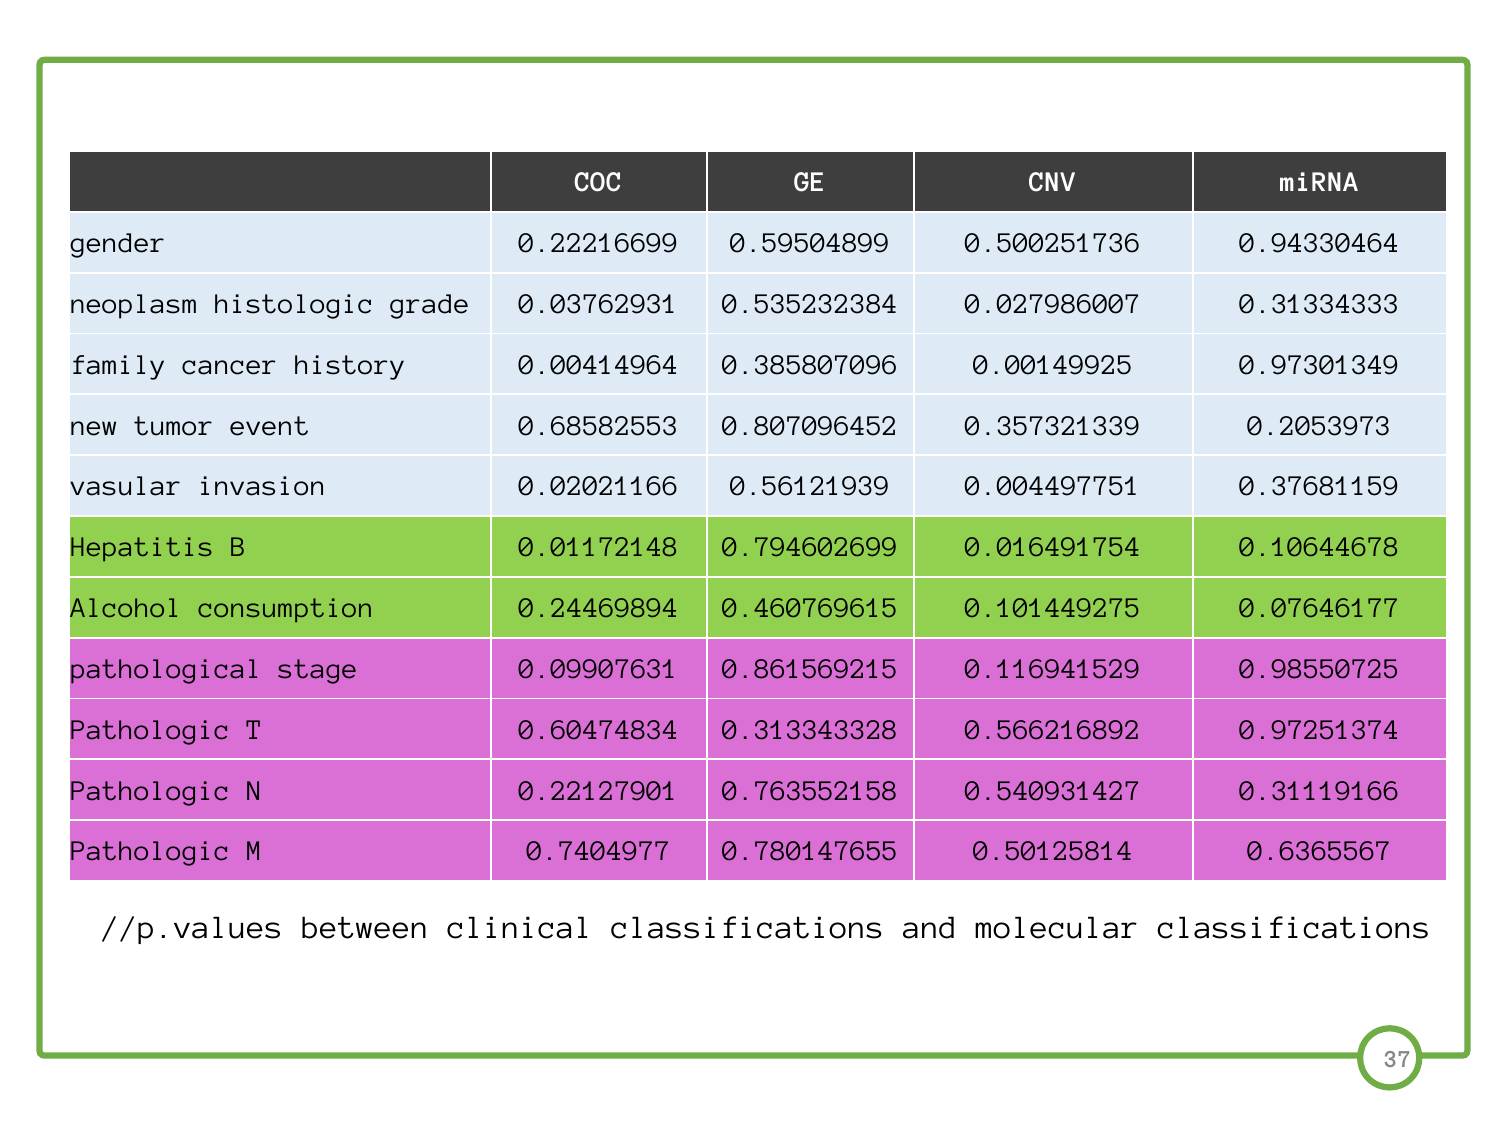

|  | COC | GE | CNV | miRNA |
| --- | --- | --- | --- | --- |
| gender | 0.22216699 | 0.59504899 | 0.500251736 | 0.94330464 |
| neoplasm histologic grade | 0.03762931 | 0.535232384 | 0.027986007 | 0.31334333 |
| family cancer history | 0.00414964 | 0.385807096 | 0.00149925 | 0.97301349 |
| new tumor event | 0.68582553 | 0.807096452 | 0.357321339 | 0.2053973 |
| vasular invasion | 0.02021166 | 0.56121939 | 0.004497751 | 0.37681159 |
| Hepatitis B | 0.01172148 | 0.794602699 | 0.016491754 | 0.10644678 |
| Alcohol consumption | 0.24469894 | 0.460769615 | 0.101449275 | 0.07646177 |
| pathological stage | 0.09907631 | 0.861569215 | 0.116941529 | 0.98550725 |
| Pathologic T | 0.60474834 | 0.313343328 | 0.566216892 | 0.97251374 |
| Pathologic N | 0.22127901 | 0.763552158 | 0.540931427 | 0.31119166 |
| Pathologic M | 0.7404977 | 0.780147655 | 0.50125814 | 0.6365567 |
//p.values between clinical classifications and molecular classifications